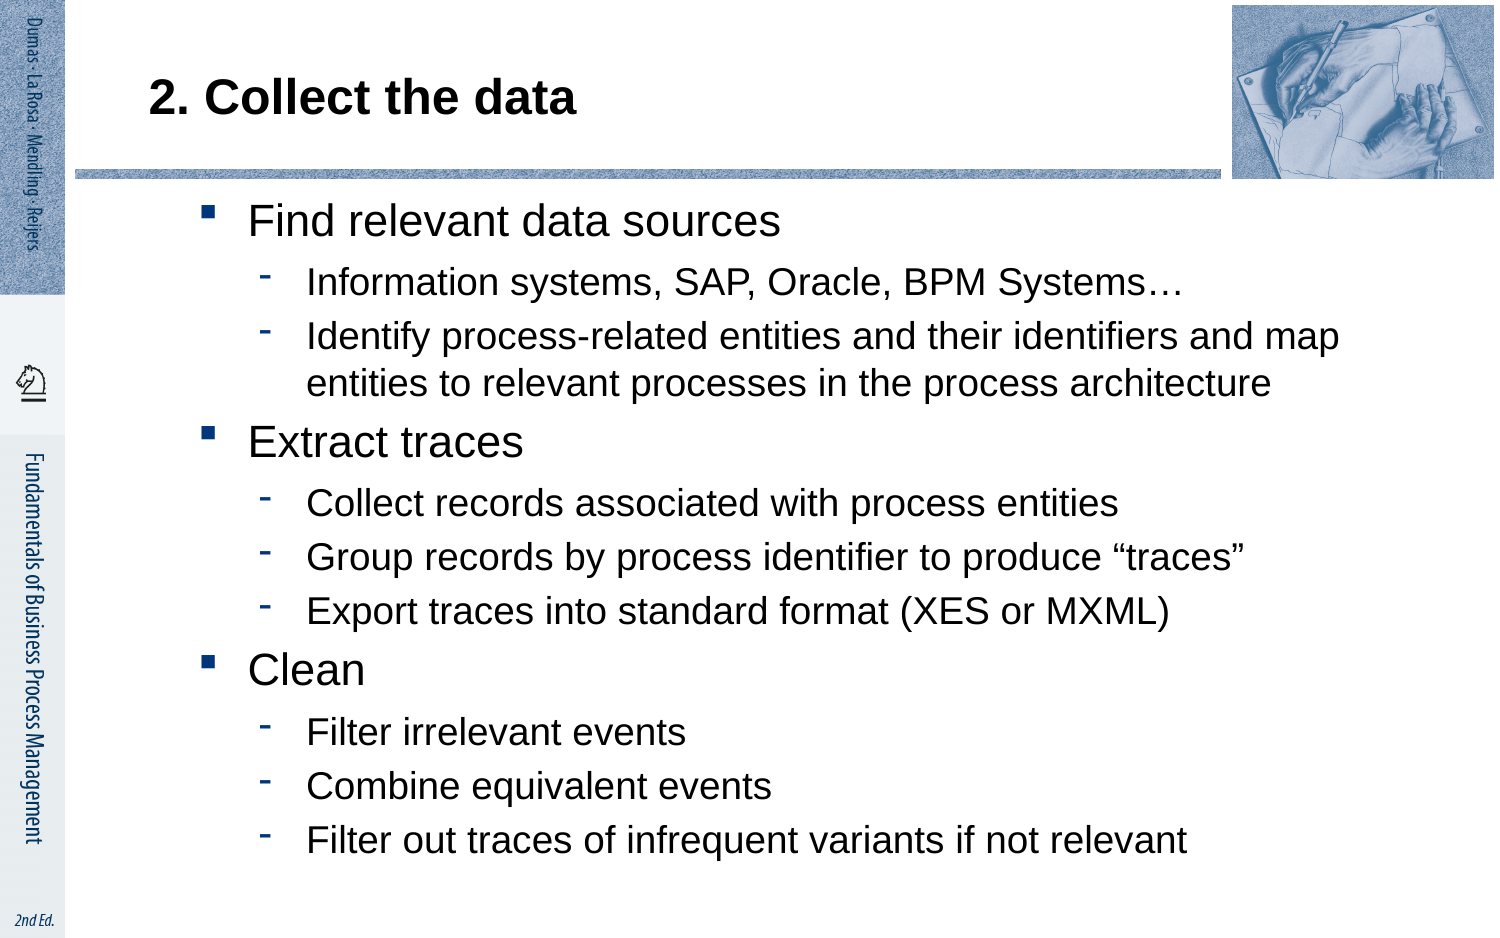

# 2. Collect the data
Find relevant data sources
Information systems, SAP, Oracle, BPM Systems…
Identify process-related entities and their identifiers and map entities to relevant processes in the process architecture
Extract traces
Collect records associated with process entities
Group records by process identifier to produce “traces”
Export traces into standard format (XES or MXML)
Clean
Filter irrelevant events
Combine equivalent events
Filter out traces of infrequent variants if not relevant